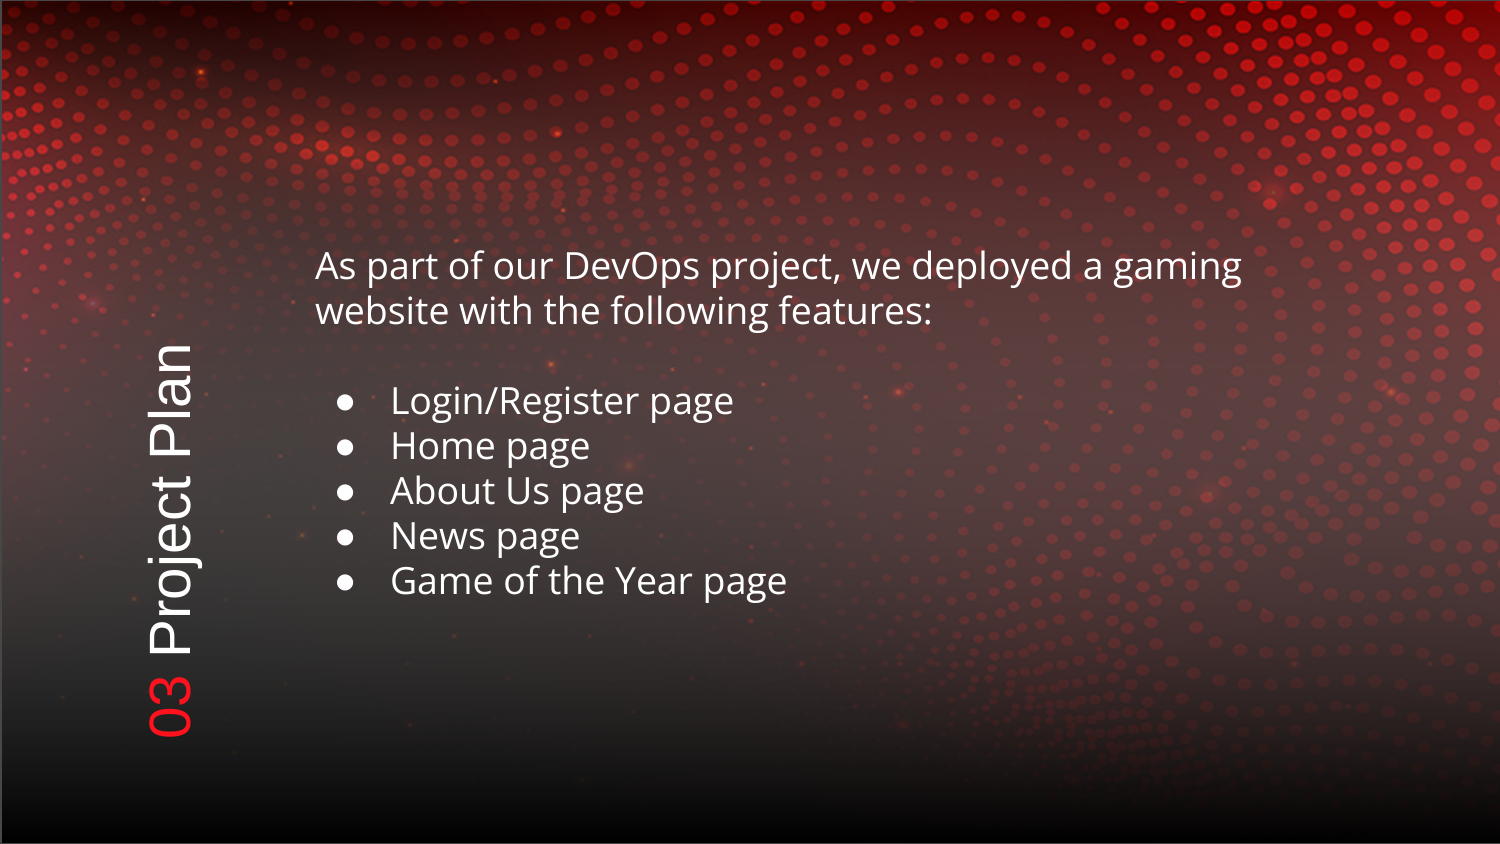

As part of our DevOps project, we deployed a gaming website with the following features:

Login/Register page
Home page
About Us page
News page
Game of the Year page
# 03 Project Plan